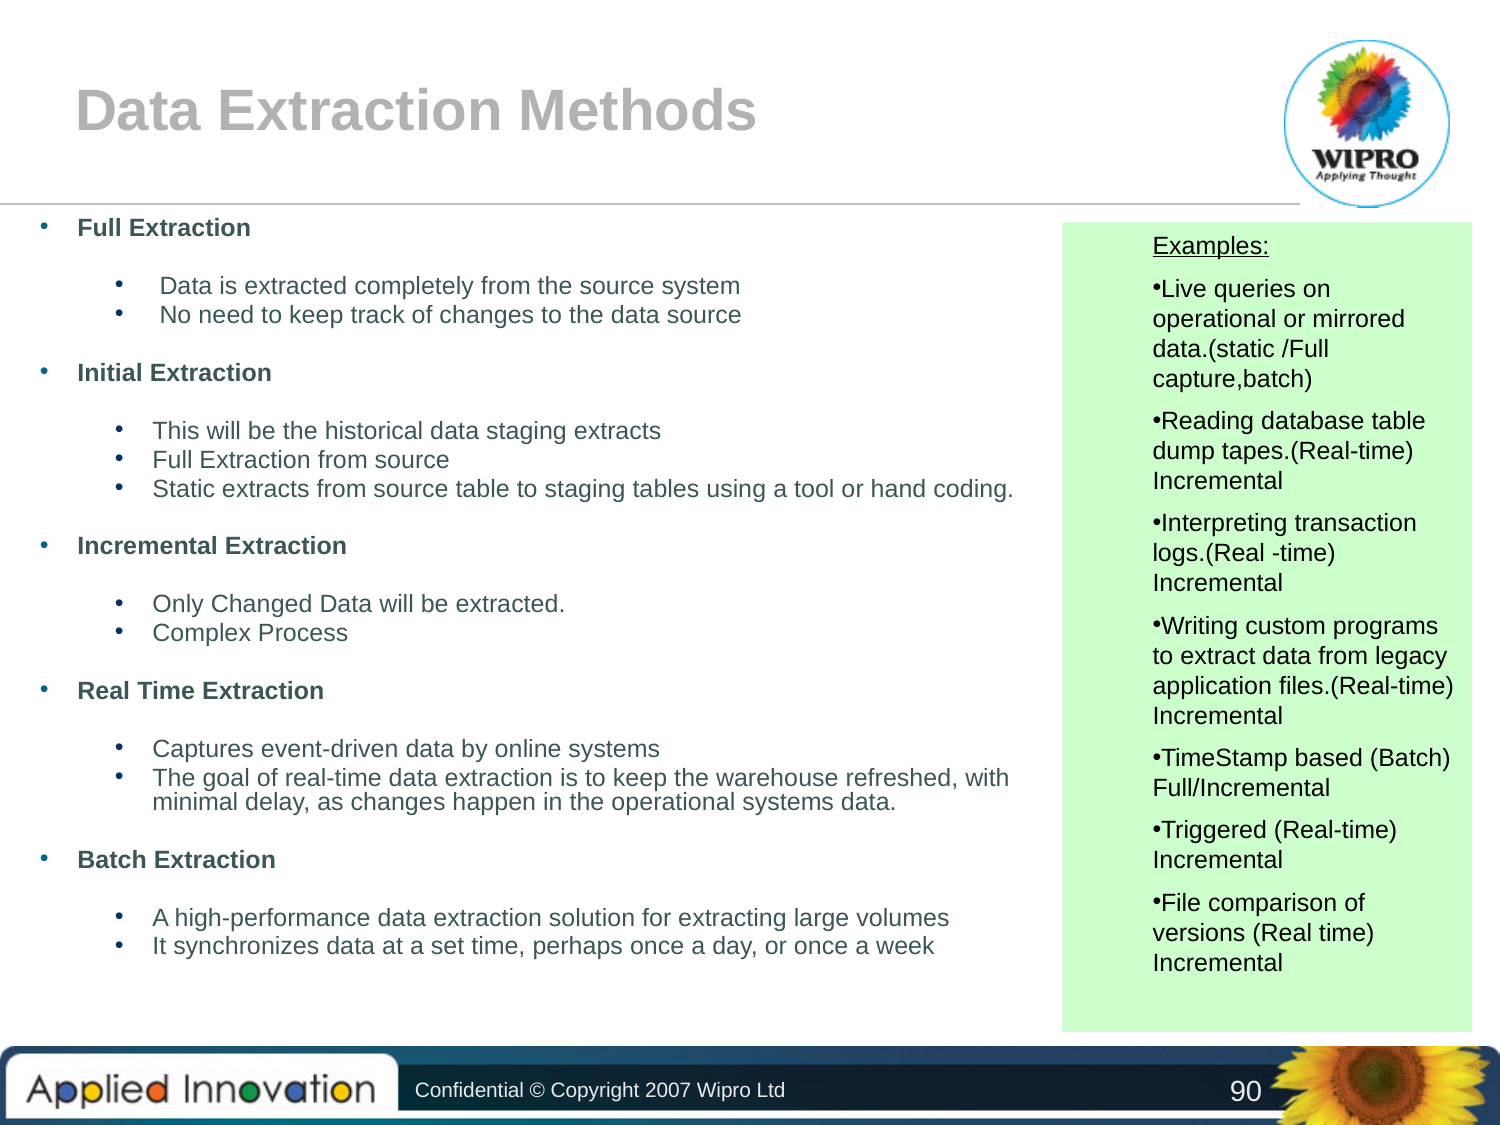

Data Extraction Methods

Full Extraction

 Data is extracted completely from the source system
 No need to keep track of changes to the data source

Initial Extraction

This will be the historical data staging extracts
Full Extraction from source
Static extracts from source table to staging tables using a tool or hand coding.

Incremental Extraction

Only Changed Data will be extracted.
Complex Process

Real Time Extraction

Captures event-driven data by online systems
The goal of real-time data extraction is to keep the warehouse refreshed, with minimal delay, as changes happen in the operational systems data.

Batch Extraction

A high-performance data extraction solution for extracting large volumes
It synchronizes data at a set time, perhaps once a day, or once a week

Examples:
Live queries on operational or mirrored data.(static /Full capture,batch)
Reading database table dump tapes.(Real-time) Incremental
Interpreting transaction logs.(Real -time) Incremental
Writing custom programs to extract data from legacy application files.(Real-time) Incremental
TimeStamp based (Batch) Full/Incremental
Triggered (Real-time) Incremental
File comparison of versions (Real time) Incremental
Confidential © Copyright 2007 Wipro Ltd